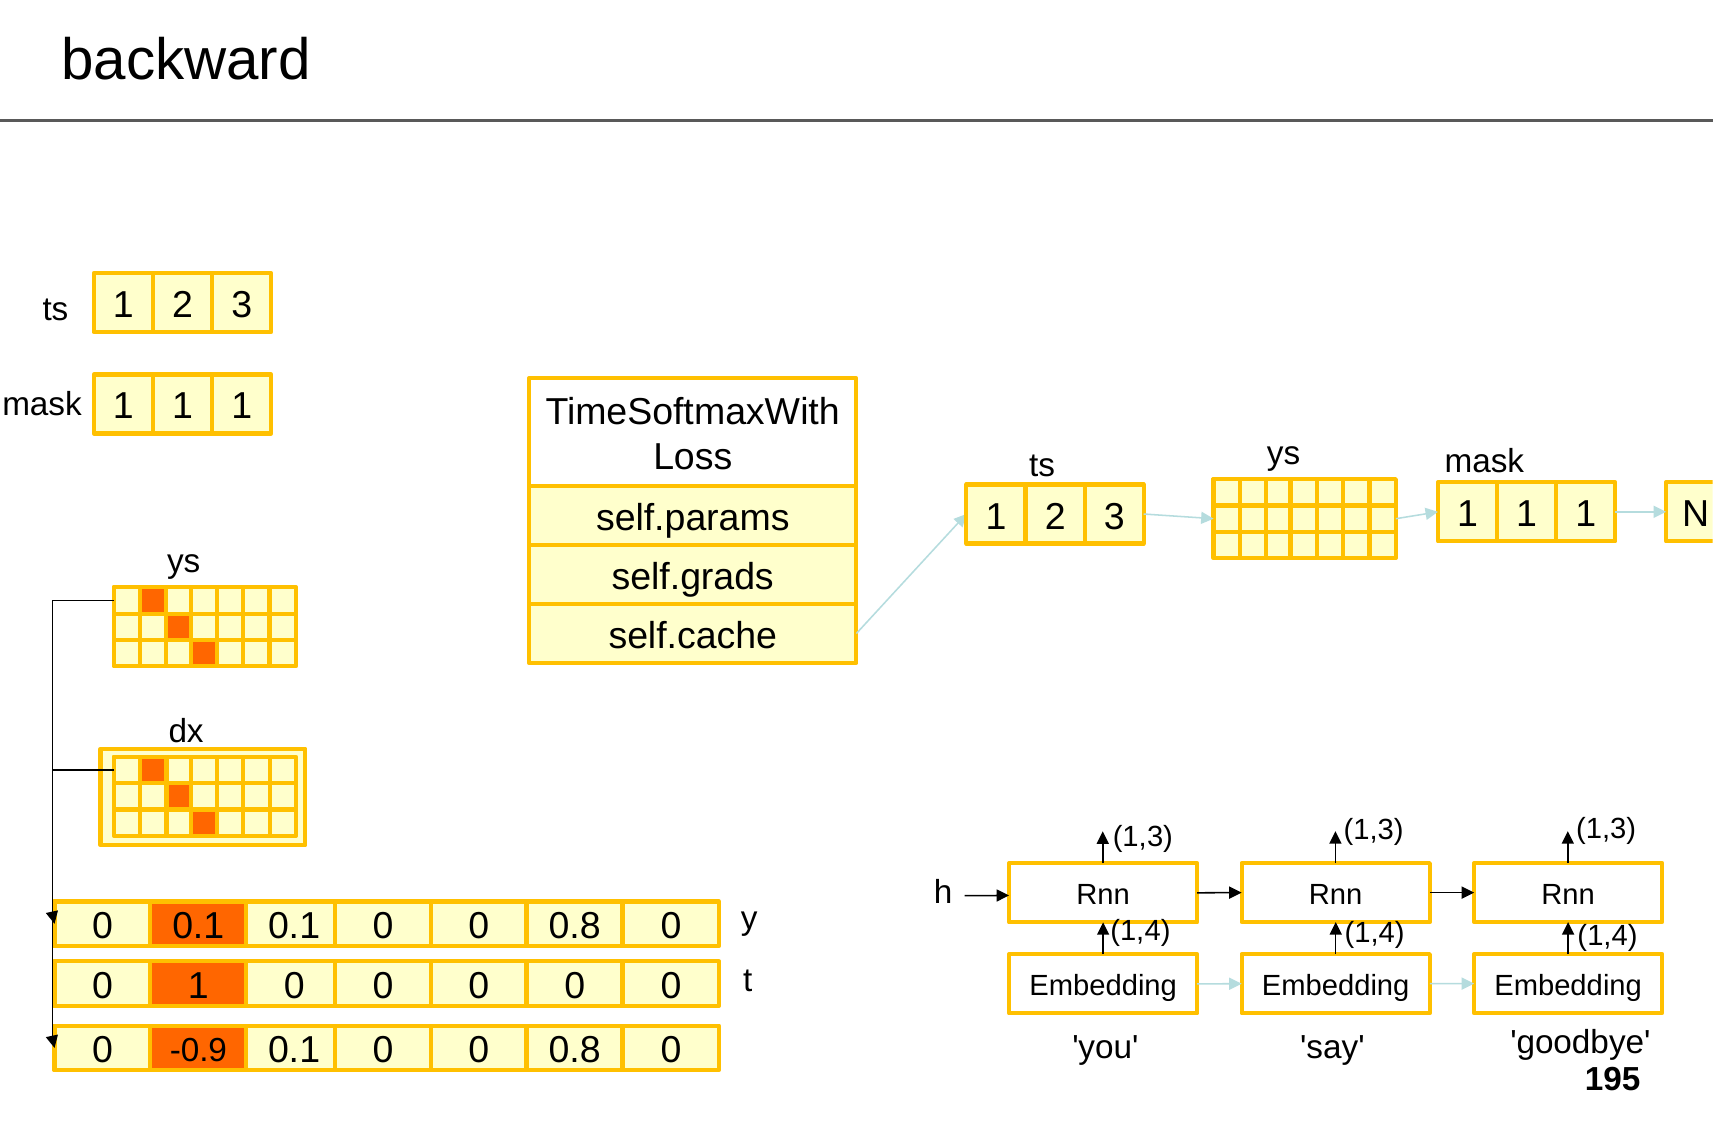

backward
1
2
3
ts
1
1
1
mask
TimeSoftmaxWithLoss
ys

mask
ts
1
1
1
N
T
V
1
2
3
self.params
ys
self.grads

self.cache

dx

(1,3)
(1,3)

(1,3)
h
Rnn
Rnn
Rnn
y

0

0.1

0.1
0
0
0.8
0
(1,4)
(1,4)
(1,4)
t
Embedding
Embedding
Embedding

0

1

0
0
0
0
0
'goodbye'
'you'
'say'

0

-0.9

0.1
0
0
0.8
0